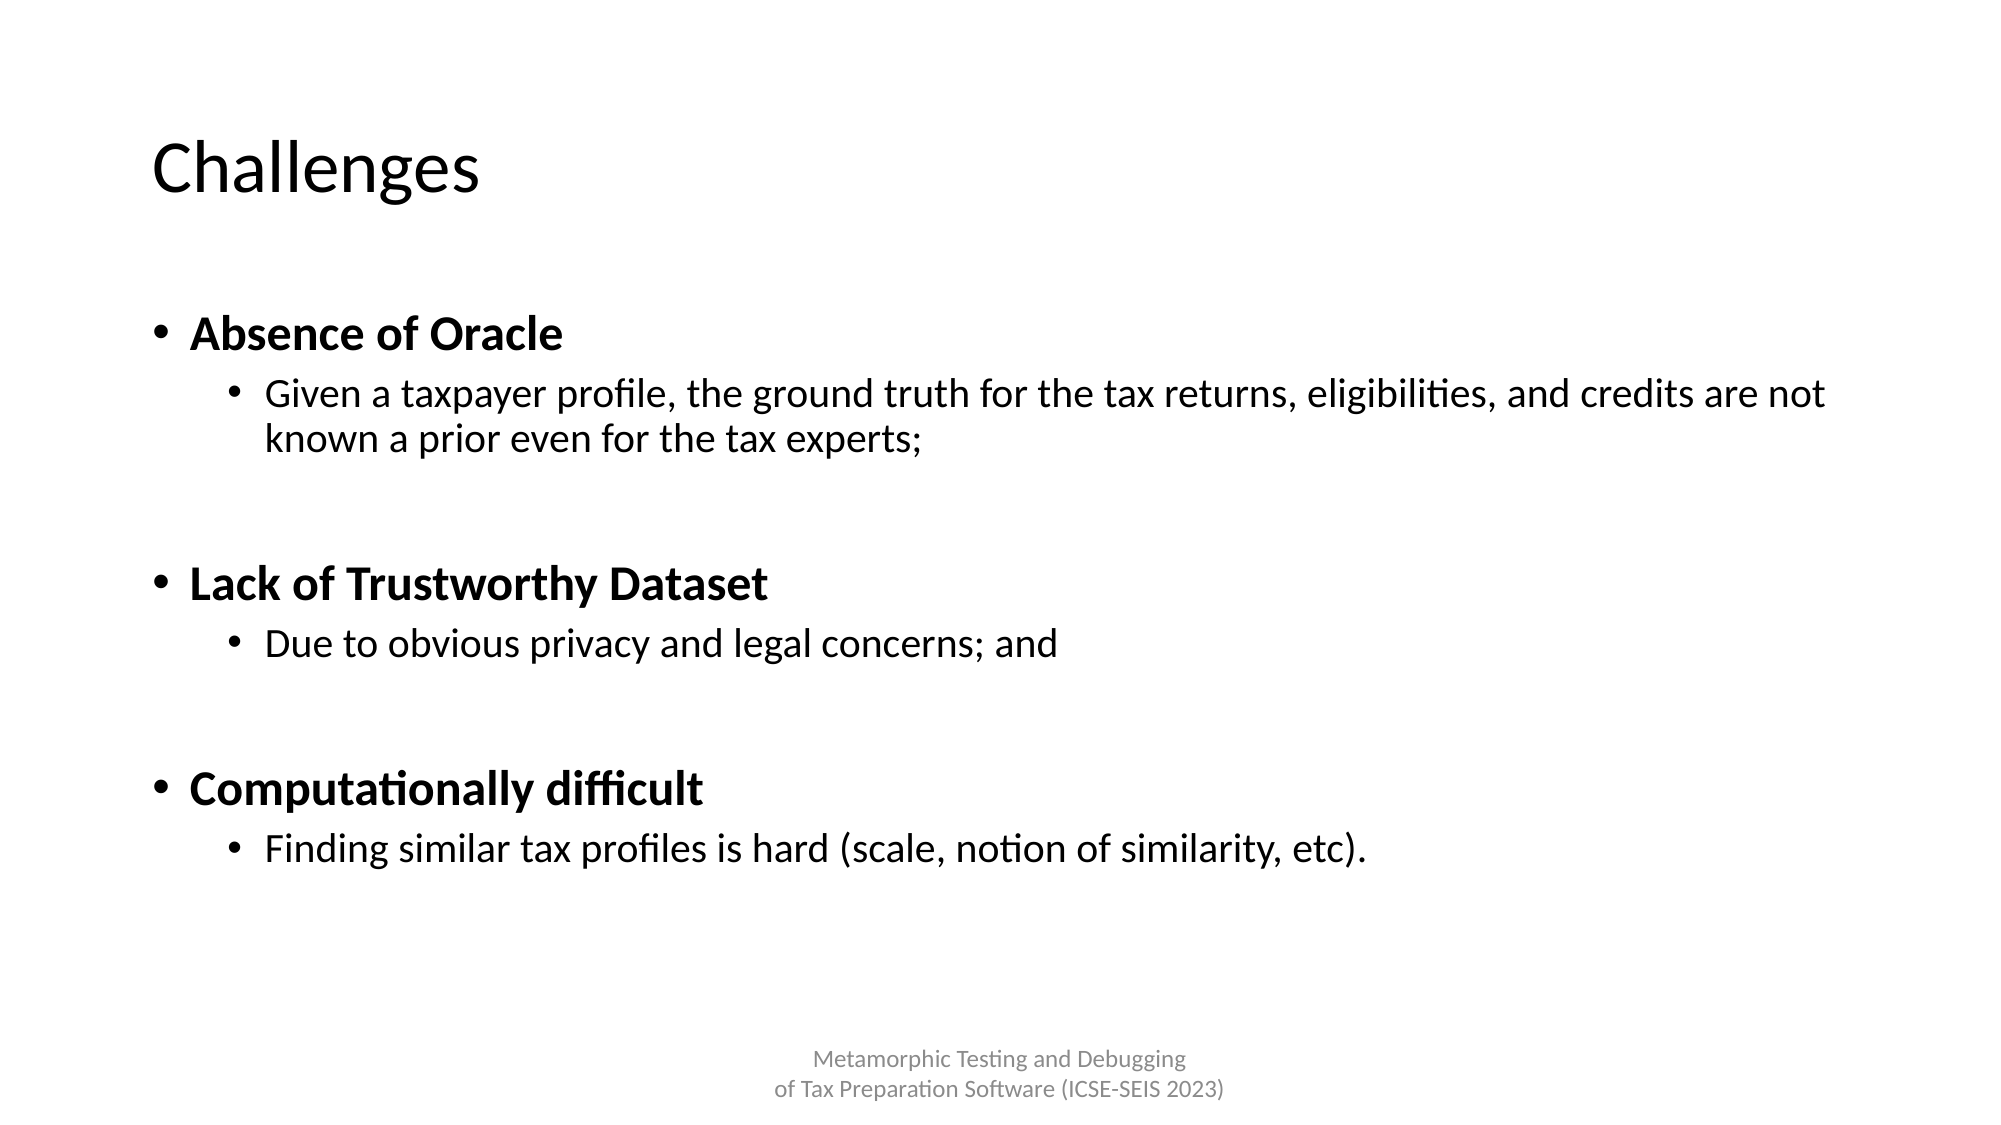

# Challenges
Absence of Oracle
Given a taxpayer profile, the ground truth for the tax returns, eligibilities, and credits are not known a prior even for the tax experts;

Lack of Trustworthy Dataset
Due to obvious privacy and legal concerns; and

Computationally difficult
Finding similar tax profiles is hard (scale, notion of similarity, etc).

Metamorphic Testing and Debugging
of Tax Preparation Software (ICSE-SEIS 2023)